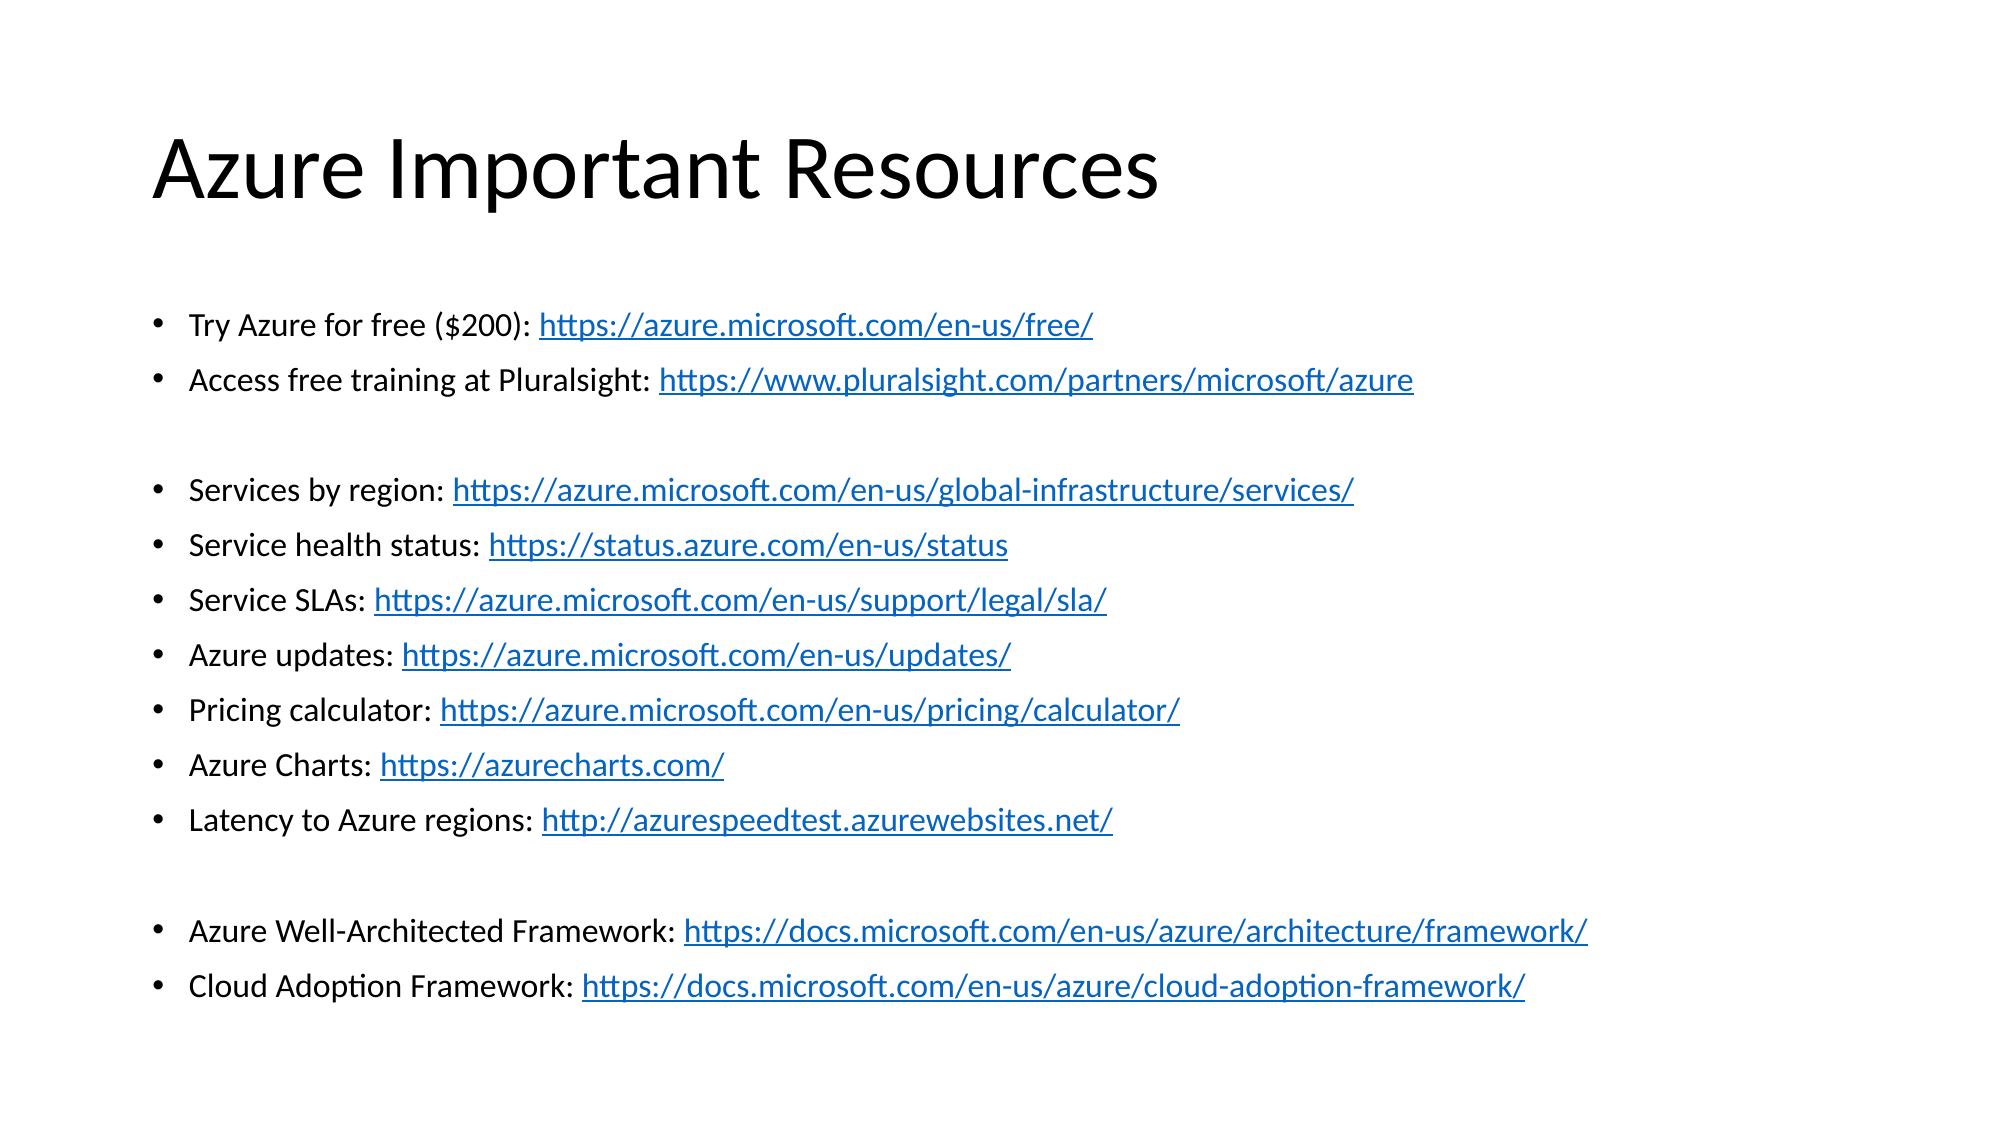

# Azure Important Resources
Try Azure for free ($200): https://azure.microsoft.com/en-us/free/
Access free training at Pluralsight: https://www.pluralsight.com/partners/microsoft/azure

Services by region: https://azure.microsoft.com/en-us/global-infrastructure/services/
Service health status: https://status.azure.com/en-us/status
Service SLAs: https://azure.microsoft.com/en-us/support/legal/sla/
Azure updates: https://azure.microsoft.com/en-us/updates/
Pricing calculator: https://azure.microsoft.com/en-us/pricing/calculator/
Azure Charts: https://azurecharts.com/
Latency to Azure regions: http://azurespeedtest.azurewebsites.net/

Azure Well-Architected Framework: https://docs.microsoft.com/en-us/azure/architecture/framework/
Cloud Adoption Framework: https://docs.microsoft.com/en-us/azure/cloud-adoption-framework/